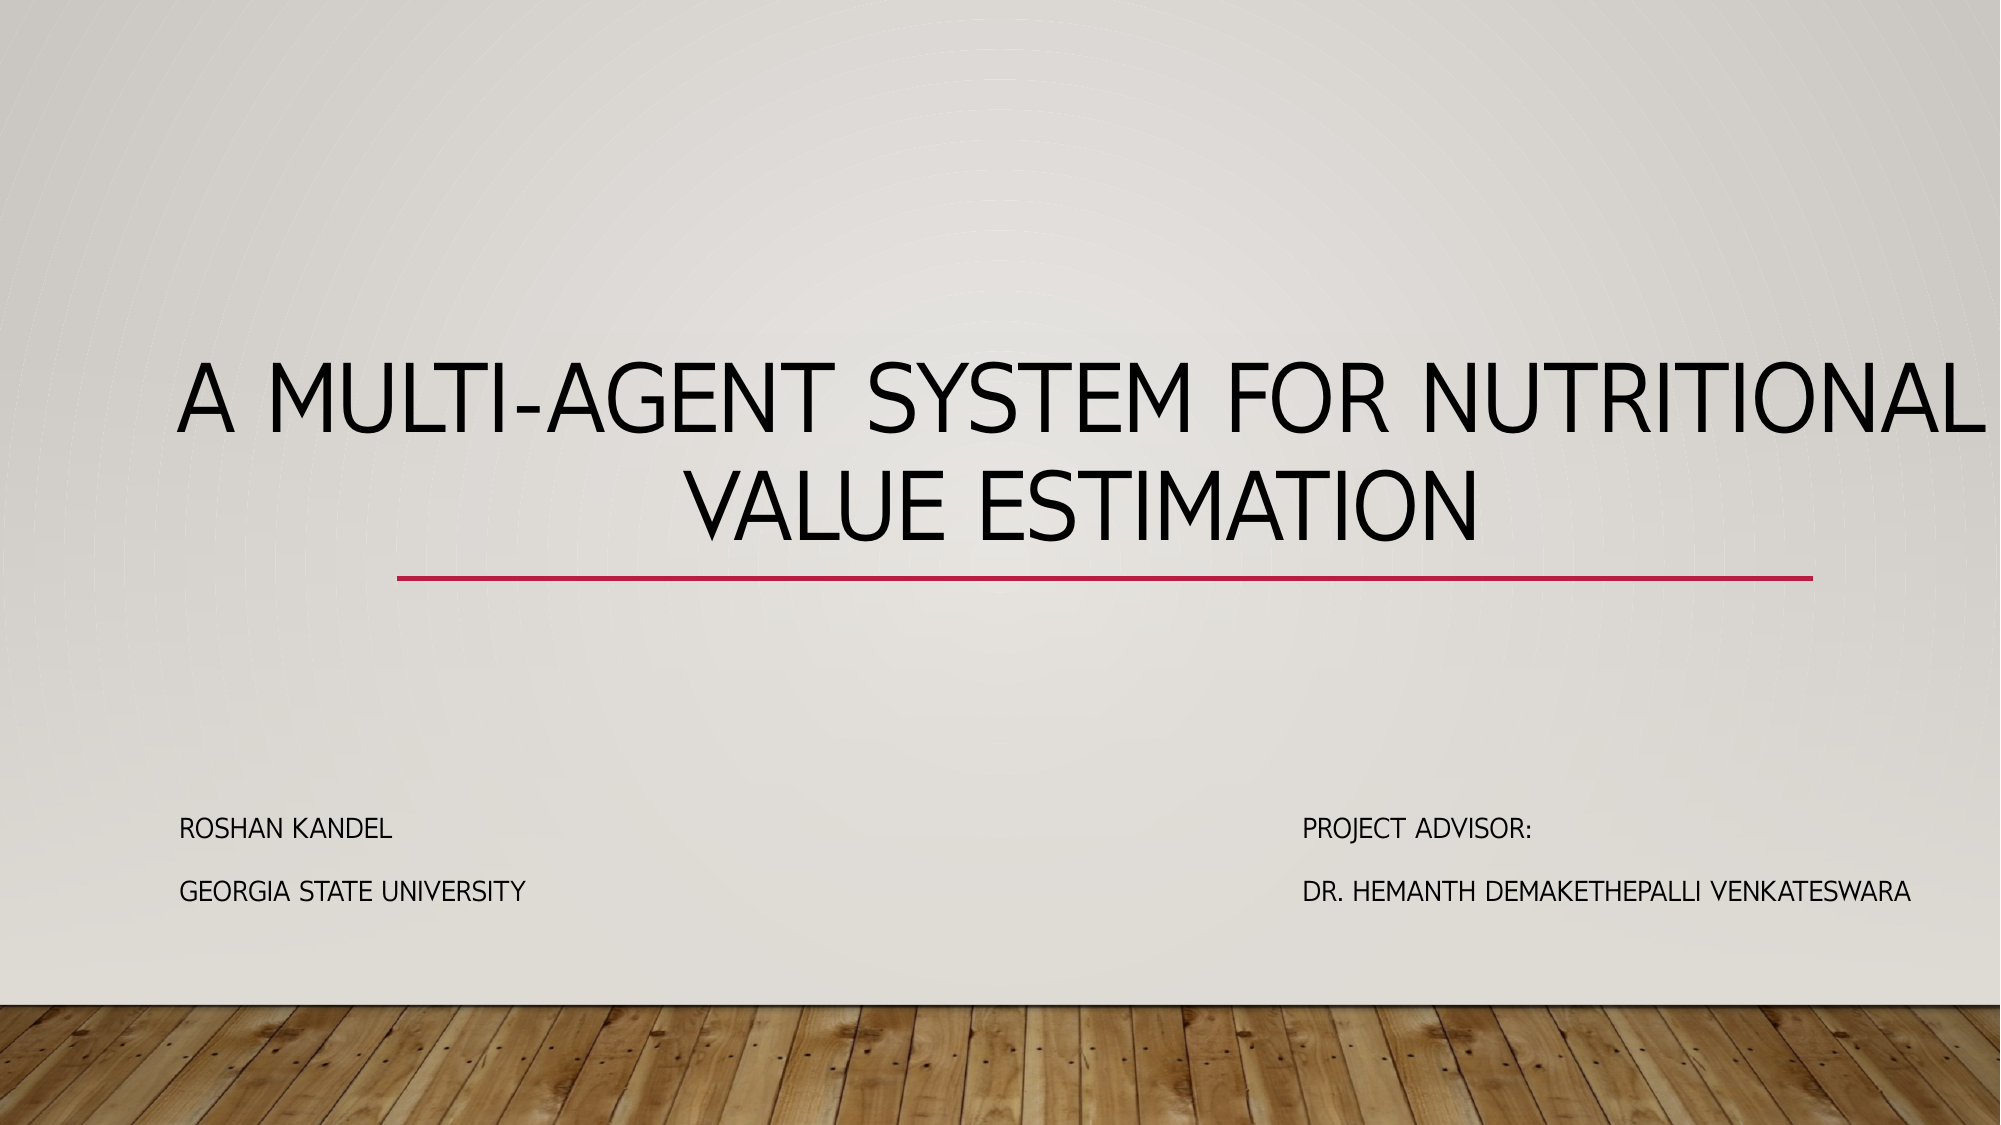

# A Multi-Agent System for Nutritional Value Estimation
Roshan Kandel
Georgia State University
Project Advisor:
Dr. Hemanth Demakethepalli Venkateswara